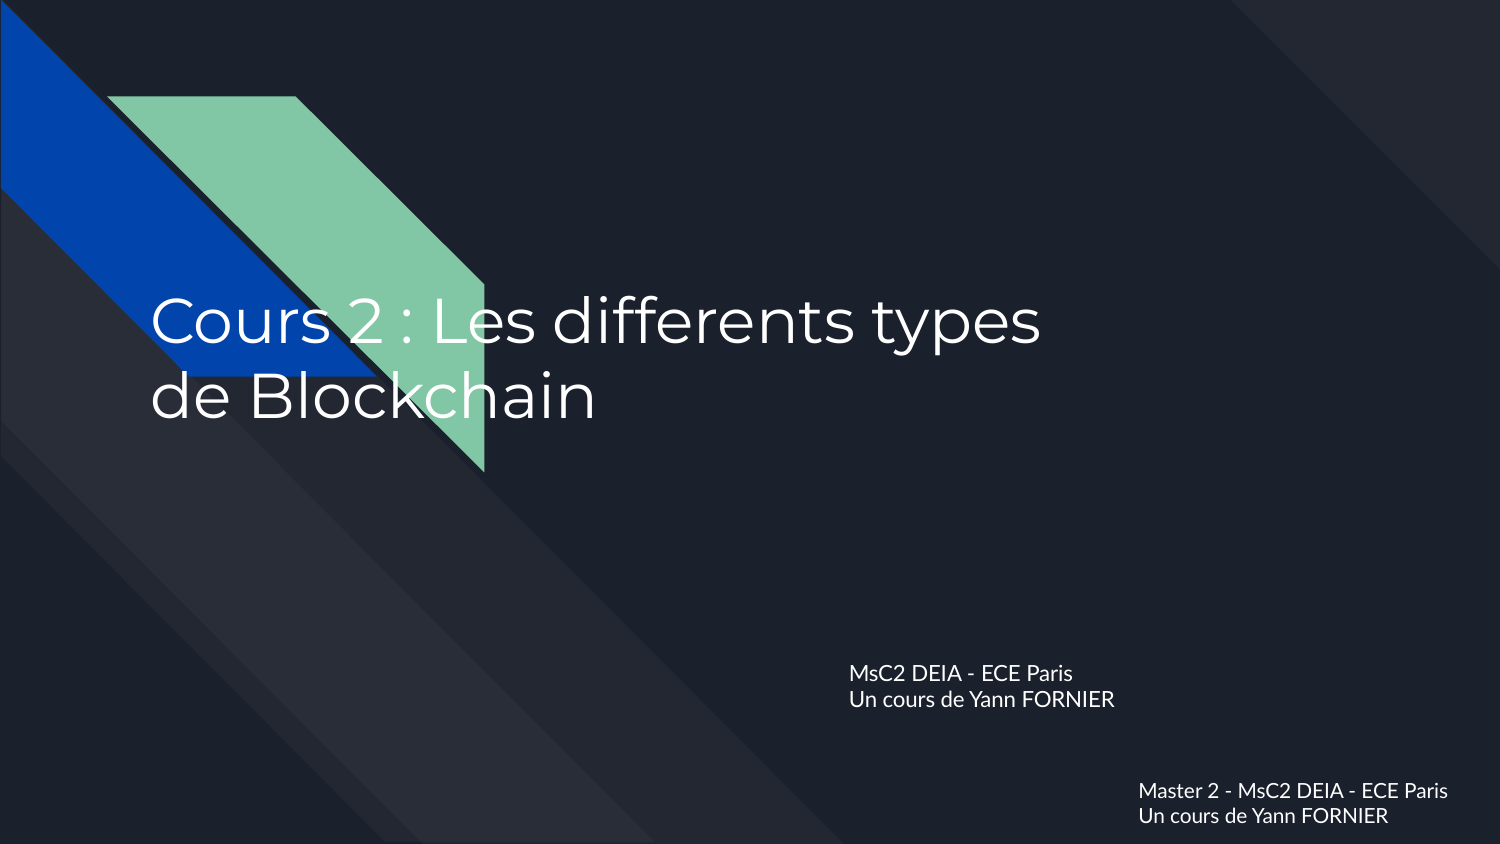

# Cours 2 : Les differents types de Blockchain
MsC2 DEIA - ECE Paris
Un cours de Yann FORNIER
Master 2 - MsC2 DEIA - ECE Paris
Un cours de Yann FORNIER